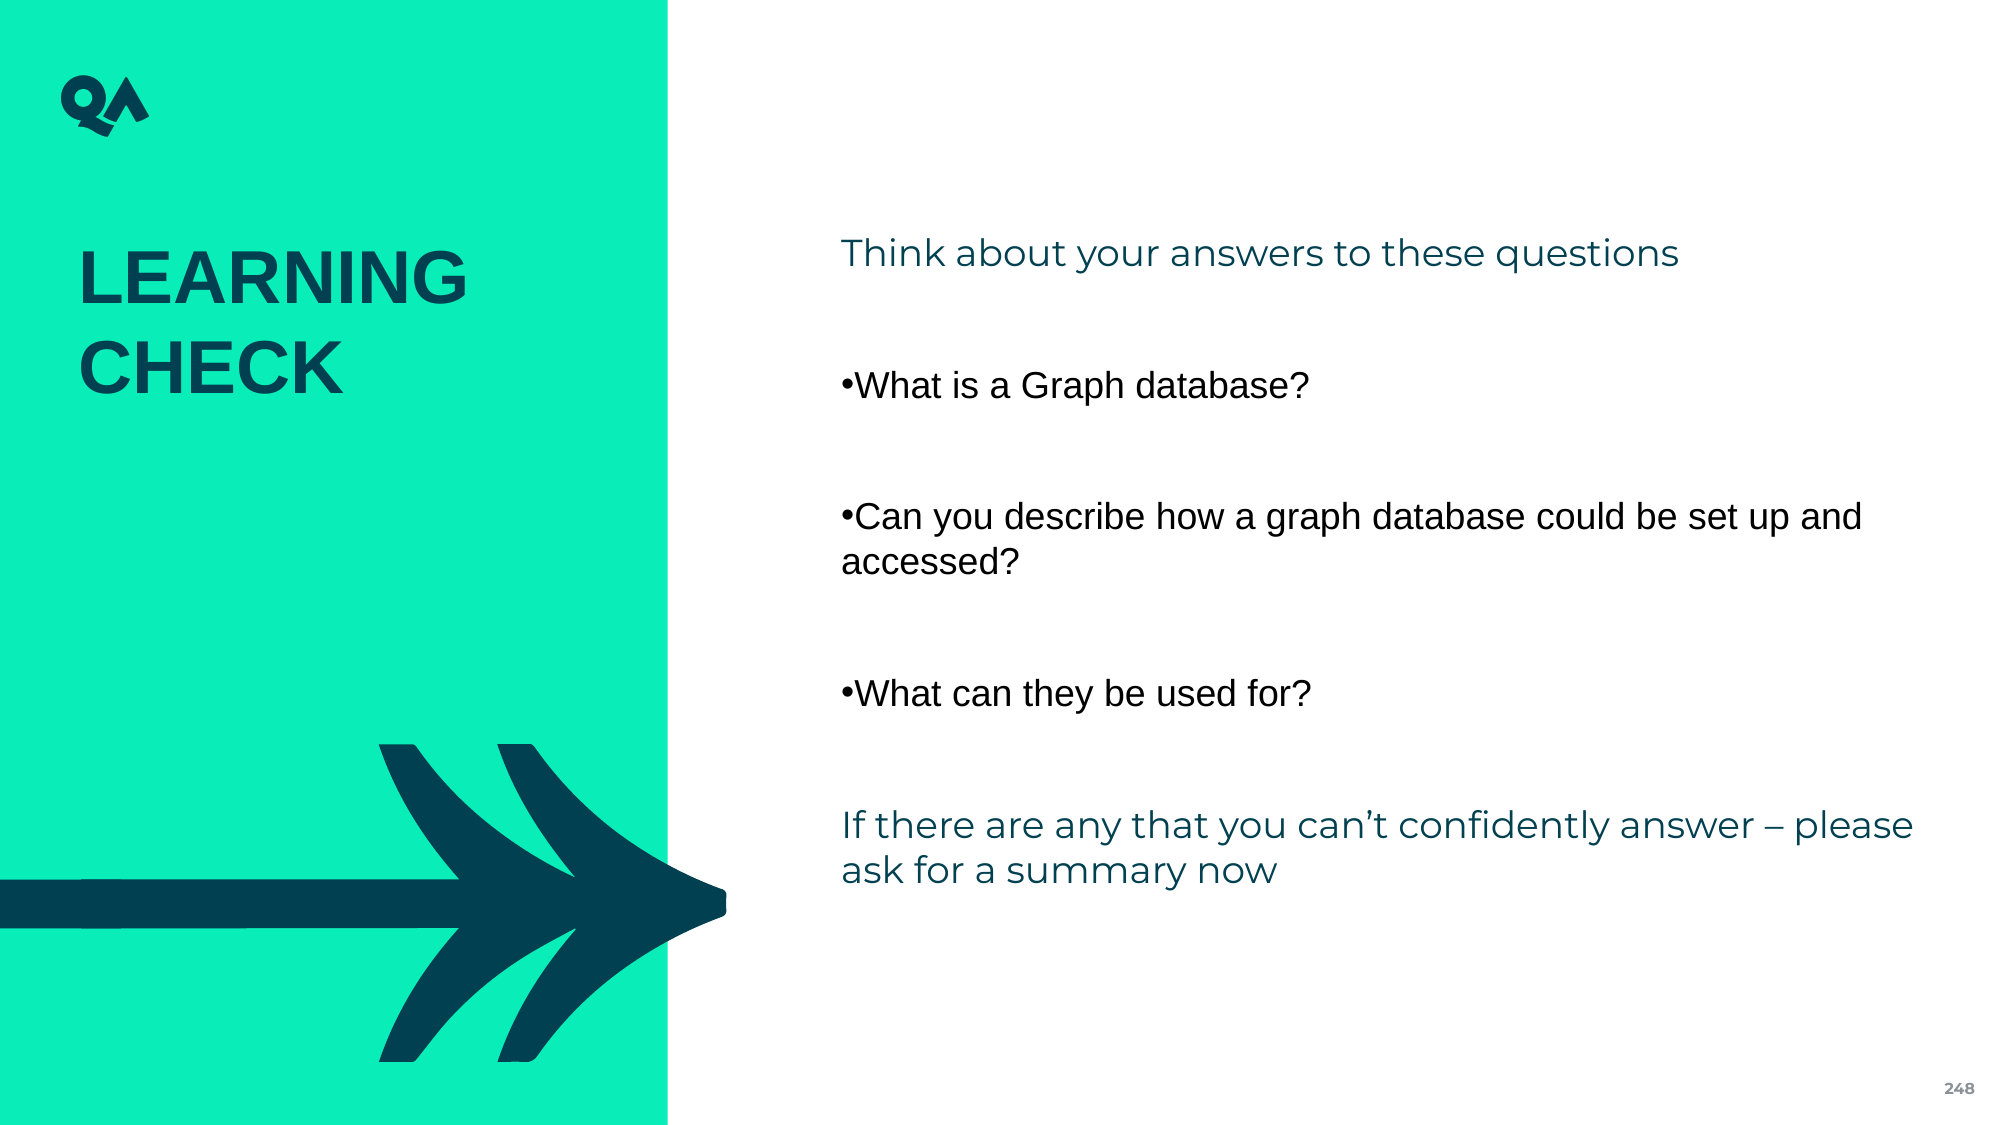

Learning check
Think about your answers to these questions

What is a Graph database?

Can you describe how a graph database could be set up and accessed?

What can they be used for?

If there are any that you can’t confidently answer – please ask for a summary now
248